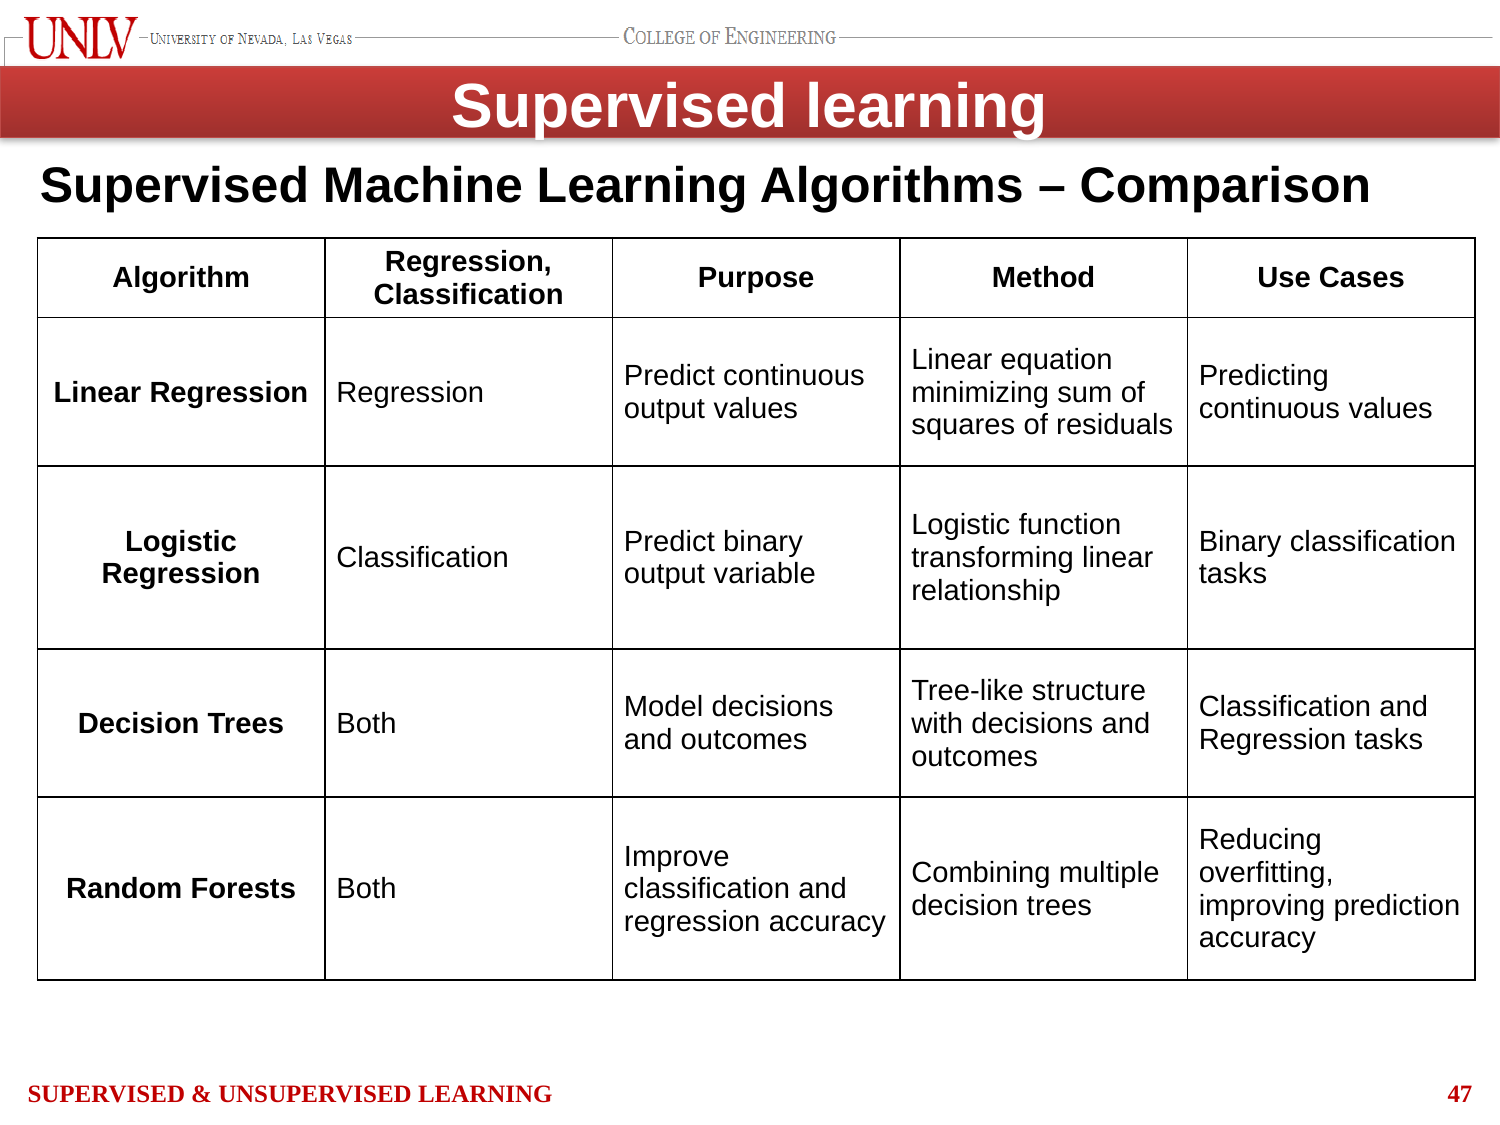

# Supervised learning
Supervised Machine Learning Algorithms – Comparison
| Algorithm | Regression, Classification | Purpose | Method | Use Cases |
| --- | --- | --- | --- | --- |
| Linear Regression | Regression | Predict continuous output values | Linear equation minimizing sum of squares of residuals | Predicting continuous values |
| Logistic Regression | Classification | Predict binary output variable | Logistic function transforming linear relationship | Binary classification tasks |
| Decision Trees | Both | Model decisions and outcomes | Tree-like structure with decisions and outcomes | Classification and Regression tasks |
| Random Forests | Both | Improve classification and regression accuracy | Combining multiple decision trees | Reducing overfitting, improving prediction accuracy |
Supervised & Unsupervised Learning
47